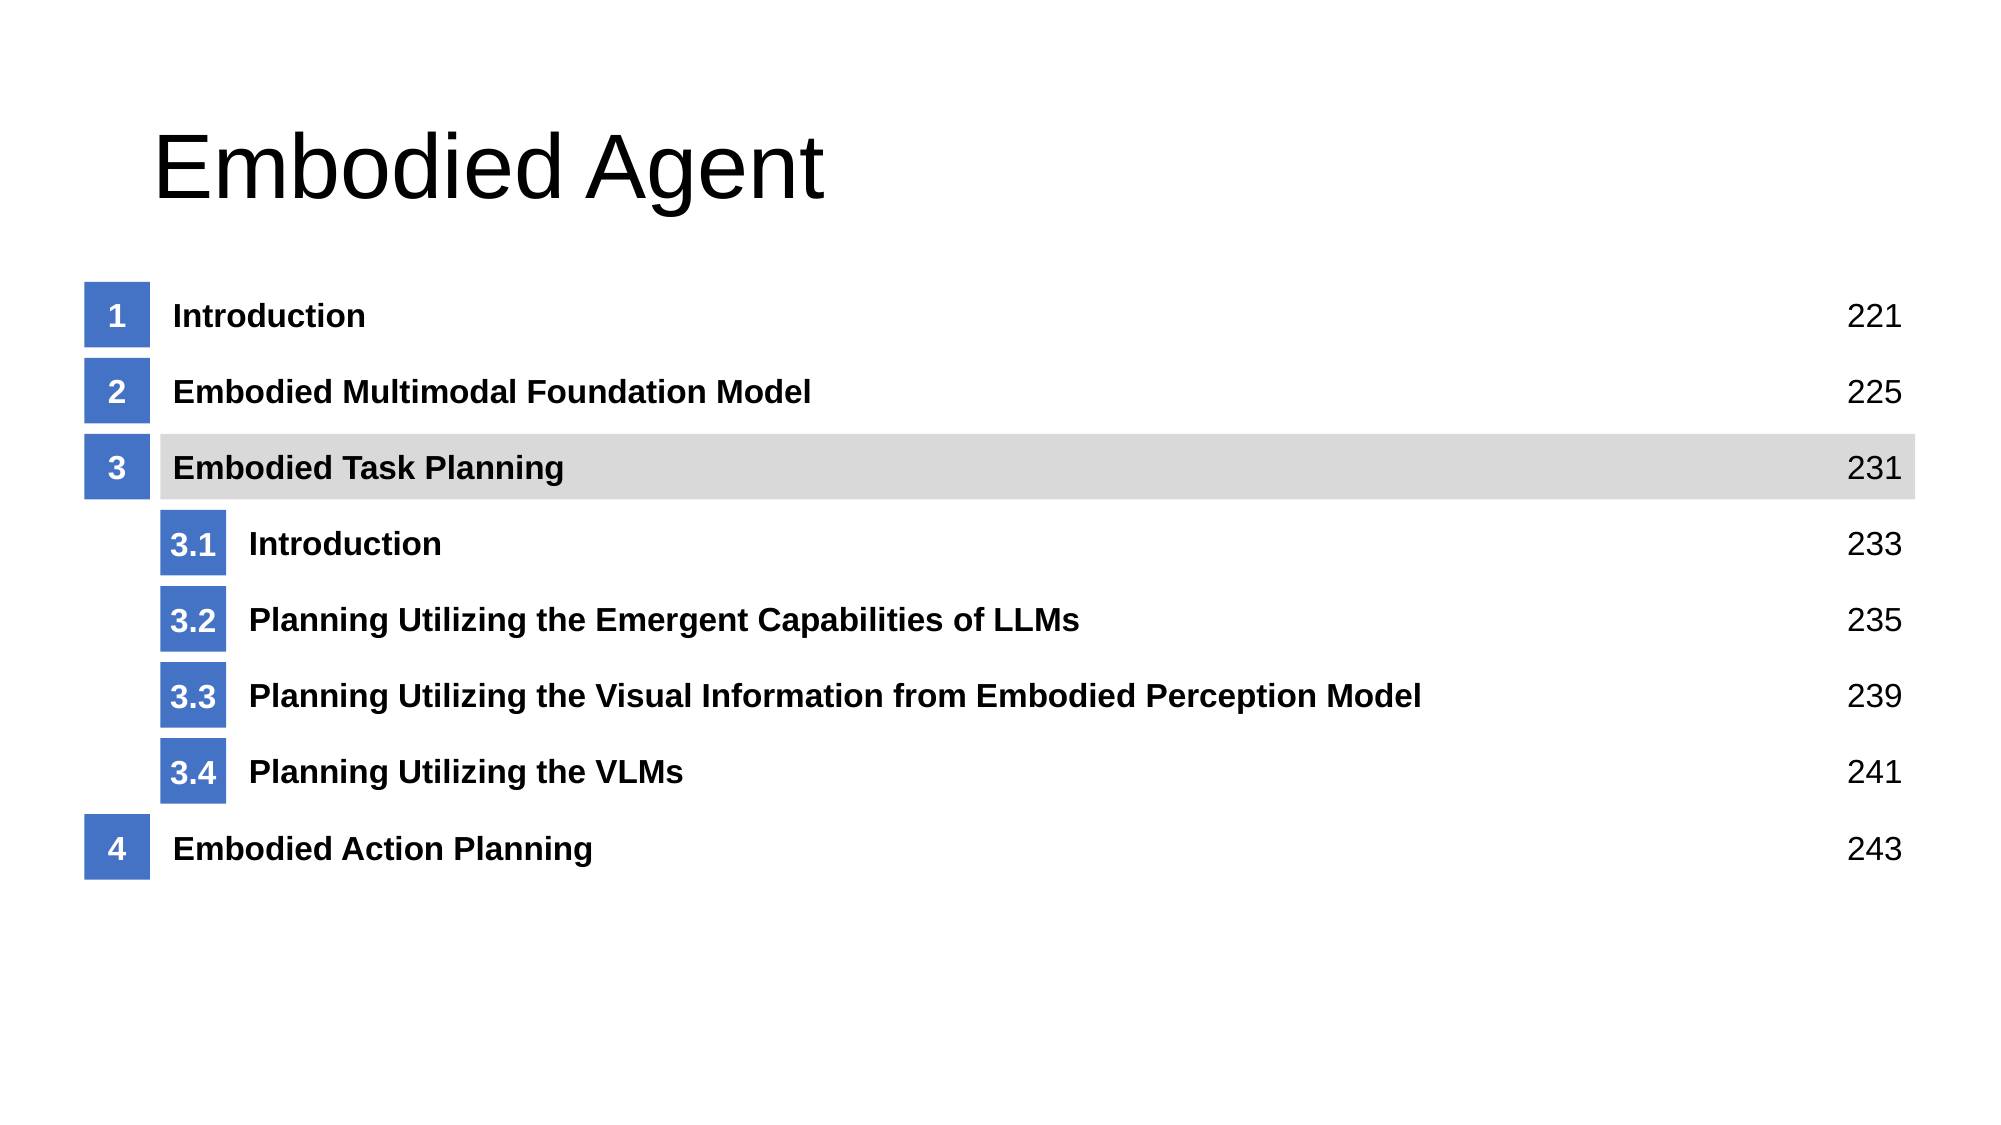

# Embodied Agent
1
Introduction
221
2
Embodied Multimodal Foundation Model
225
3

Embodied Task Planning
231
3.1
Introduction
233
3.2
Planning Utilizing the Emergent Capabilities of LLMs
235
3.3
Planning Utilizing the Visual Information from Embodied Perception Model
239
3.4
Planning Utilizing the VLMs
241
4
Embodied Action Planning
243